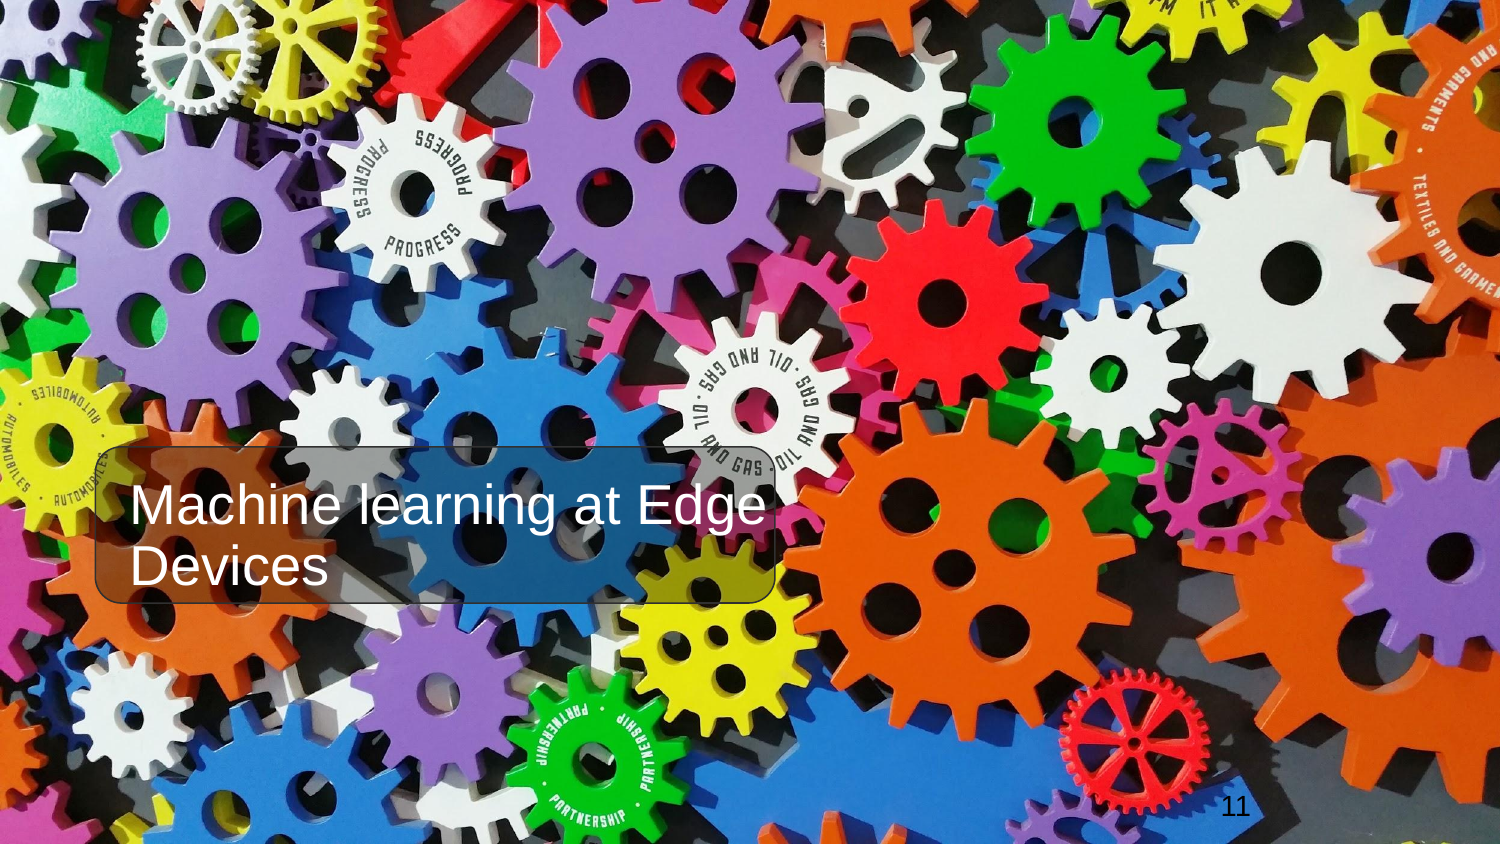

# Machine learning at Edge Devices
11